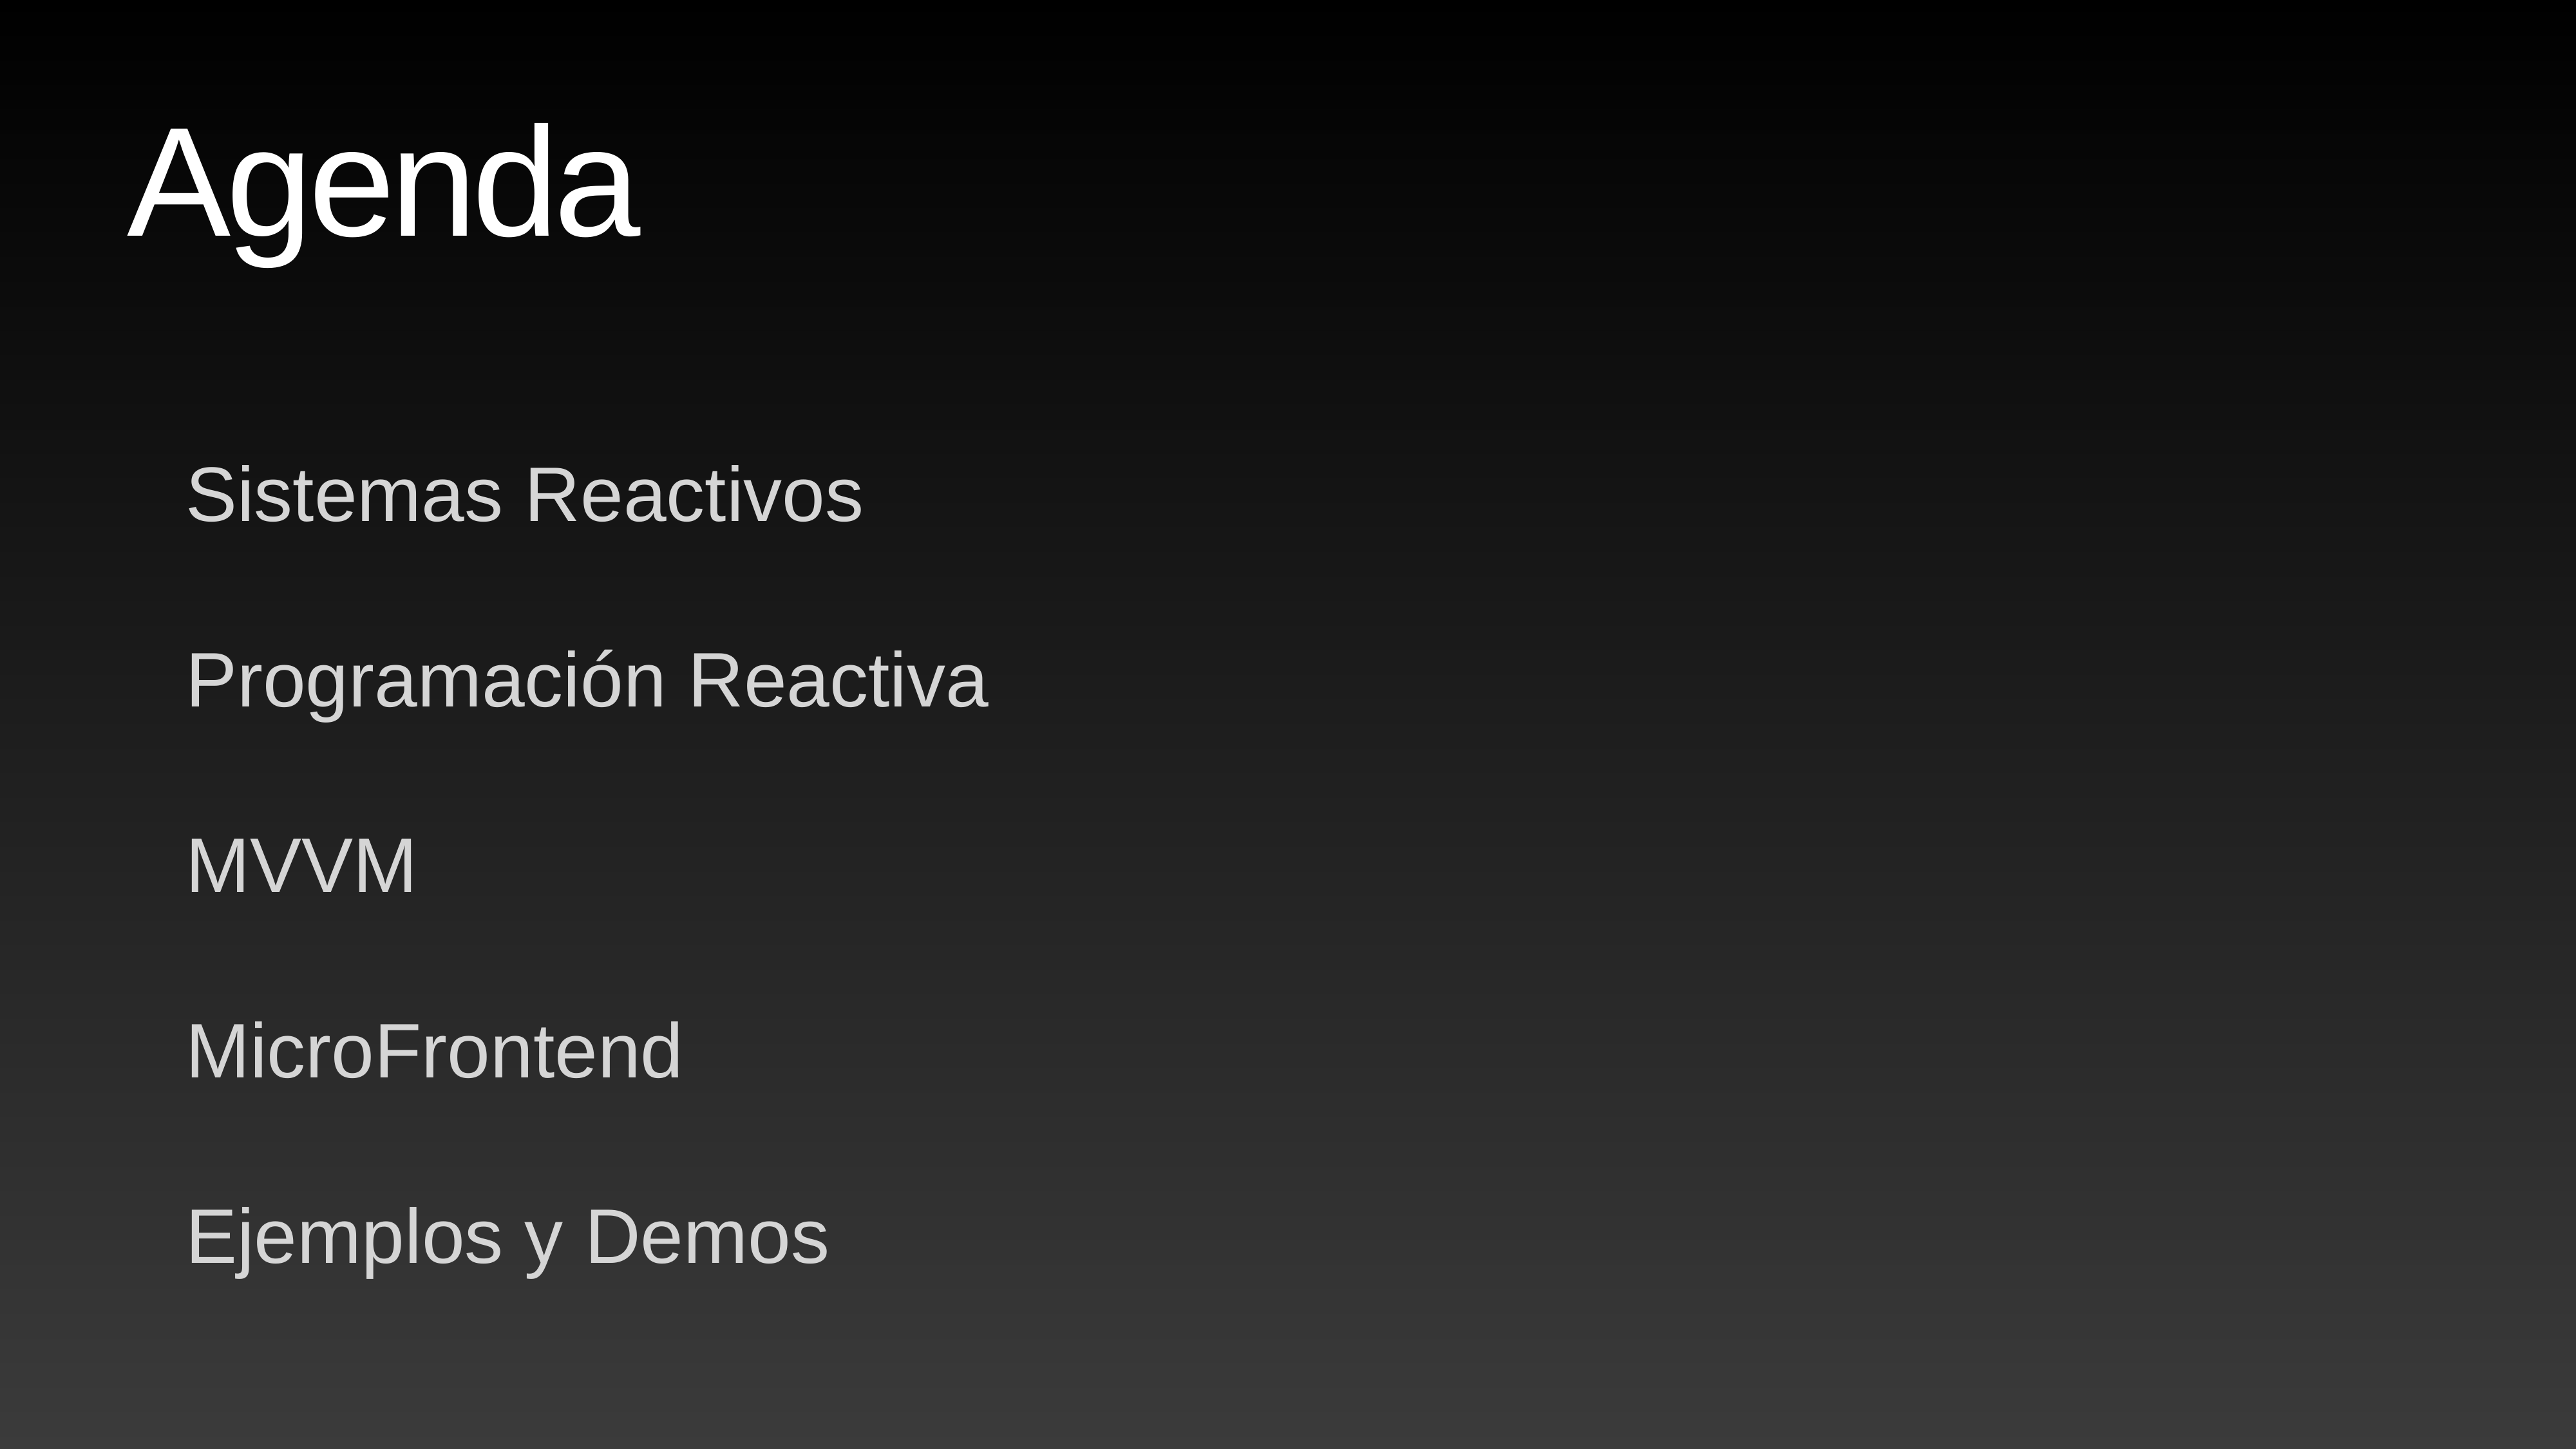

# Agenda
Sistemas Reactivos
Programación Reactiva
MVVM
MicroFrontend
Ejemplos y Demos